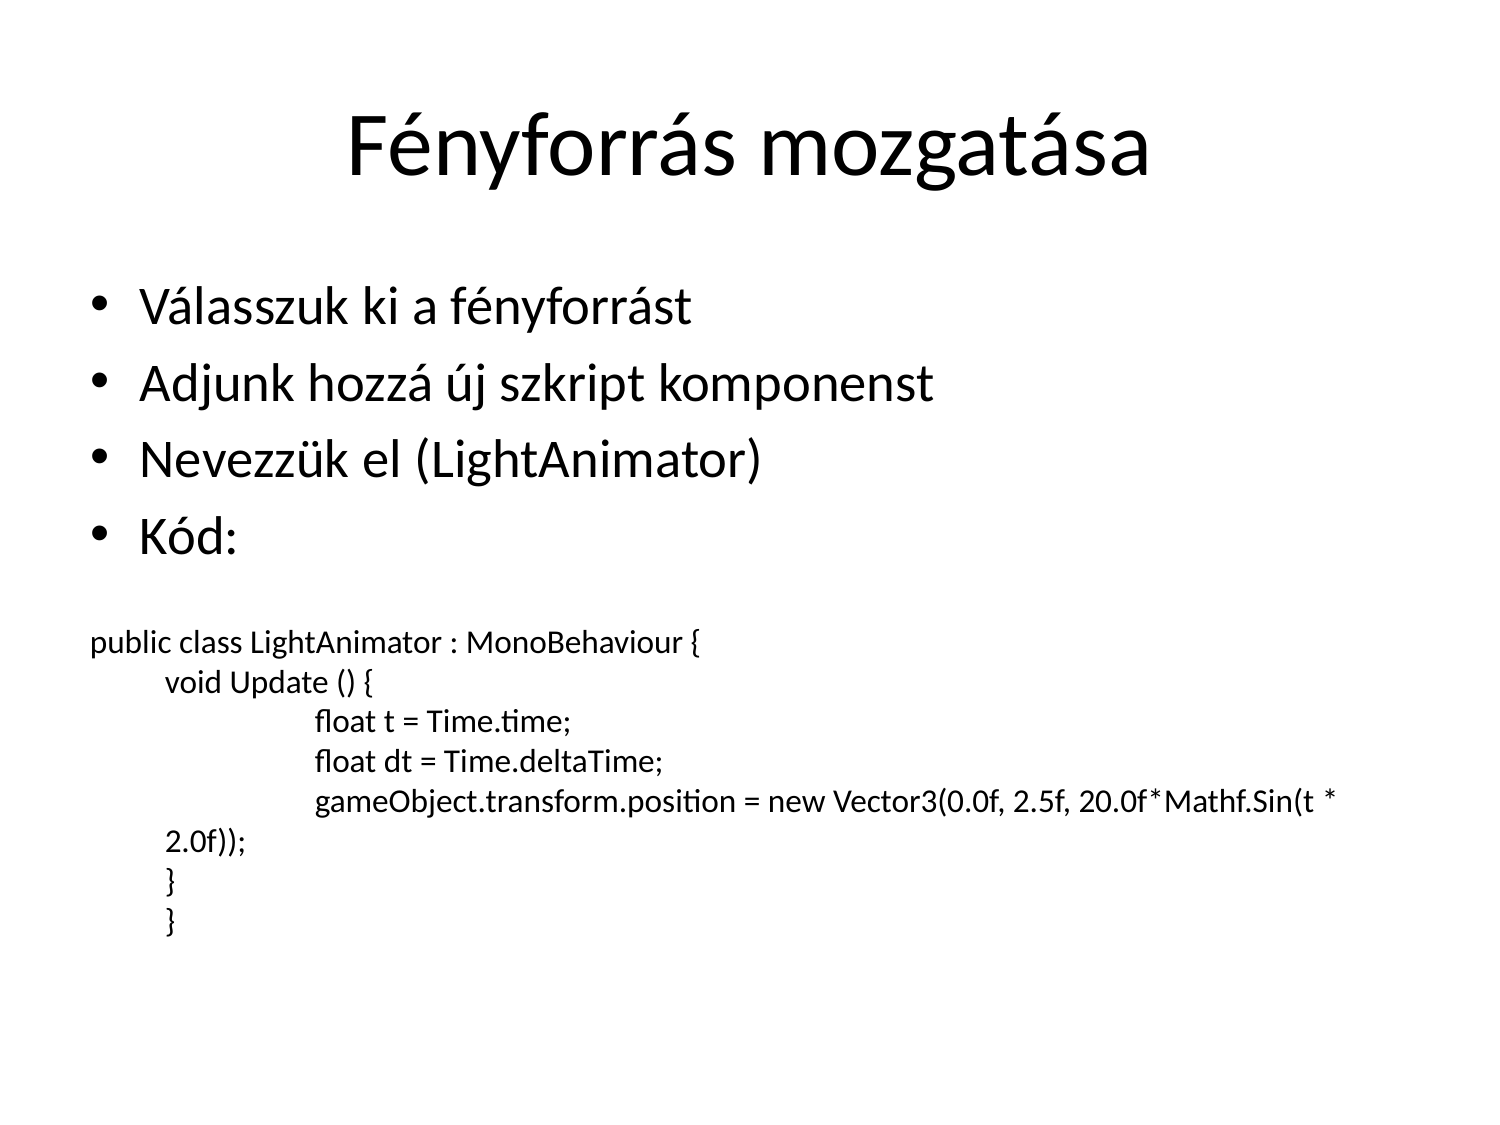

# Fényforrás mozgatása
Válasszuk ki a fényforrást
Adjunk hozzá új szkript komponenst
Nevezzük el (LightAnimator)
Kód:

public class LightAnimator : MonoBehaviour {
void Update () {
	float t = Time.time;
	float dt = Time.deltaTime;
	gameObject.transform.position = new Vector3(0.0f, 2.5f, 20.0f*Mathf.Sin(t * 2.0f));
}
}